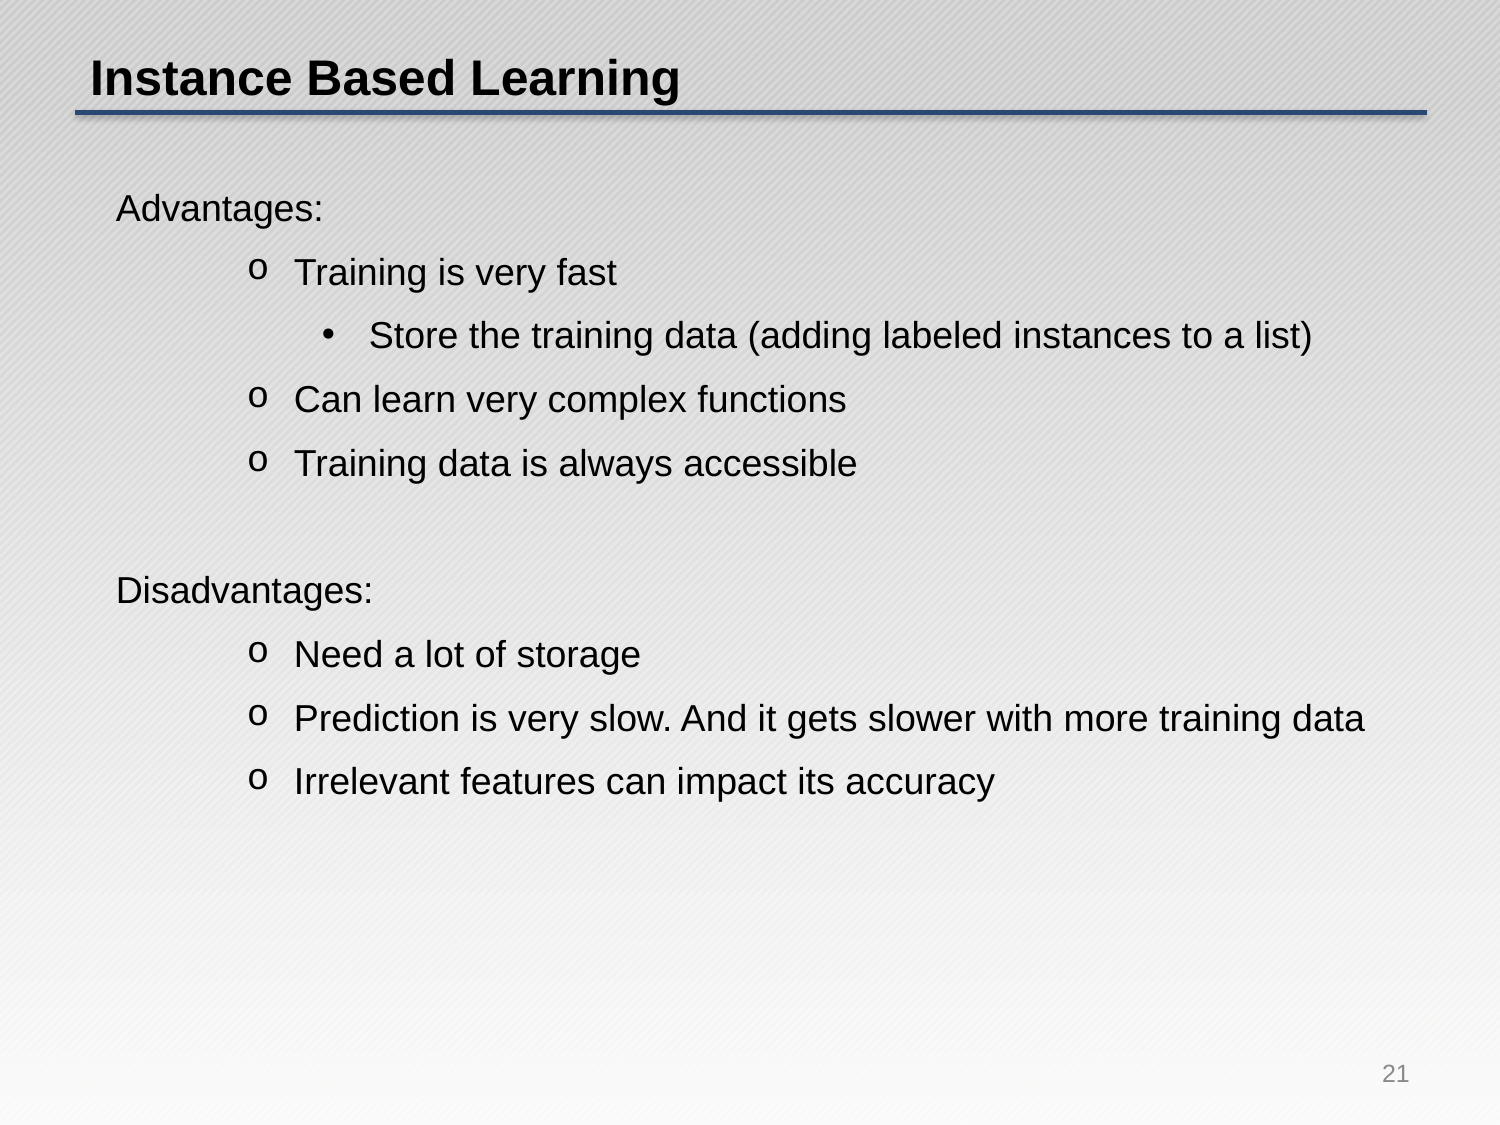

# Instance Based Learning
Advantages:
Training is very fast
Store the training data (adding labeled instances to a list)
Can learn very complex functions
Training data is always accessible

Disadvantages:
Need a lot of storage
Prediction is very slow. And it gets slower with more training data
Irrelevant features can impact its accuracy

21